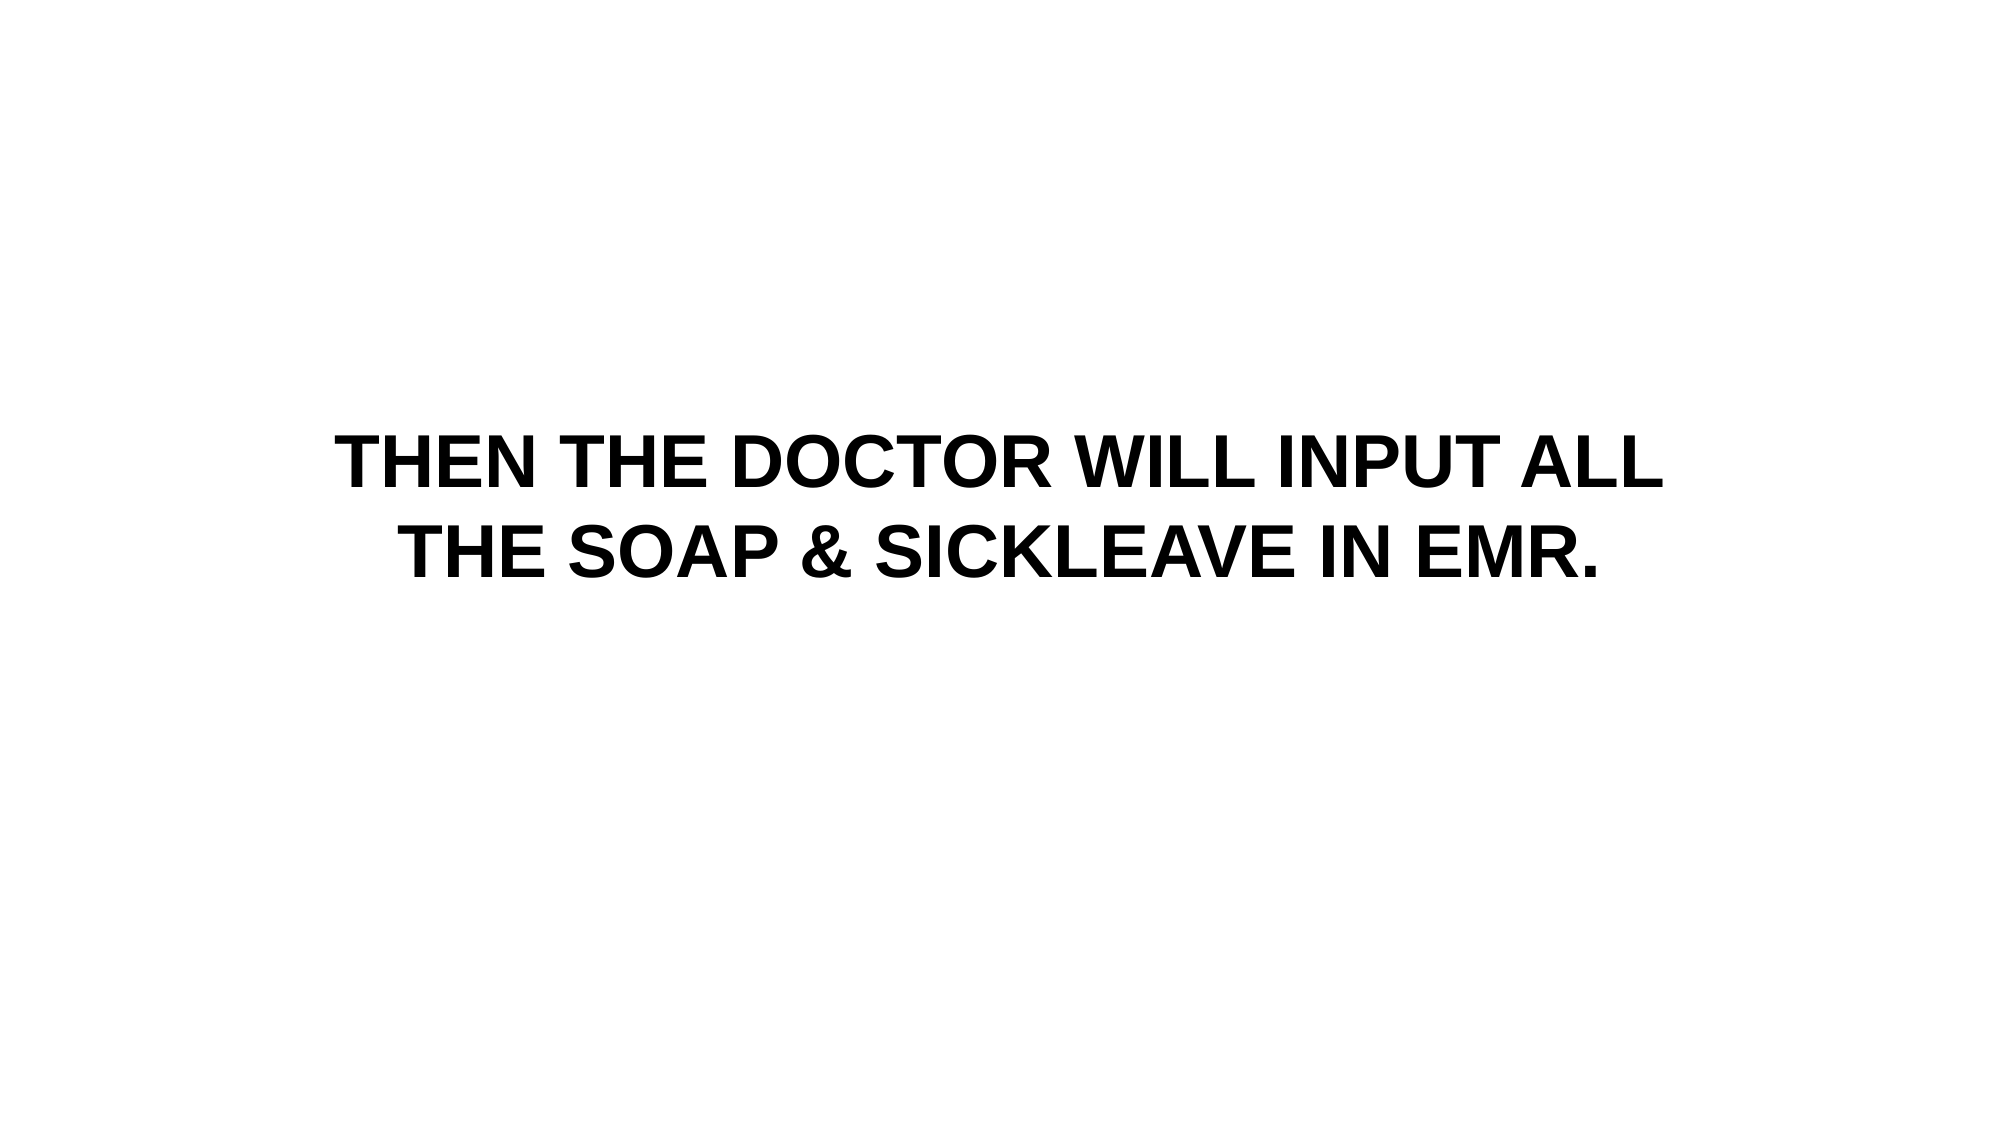

THEN THE DOCTOR WILL INPUT ALL THE SOAP & SICKLEAVE IN EMR.